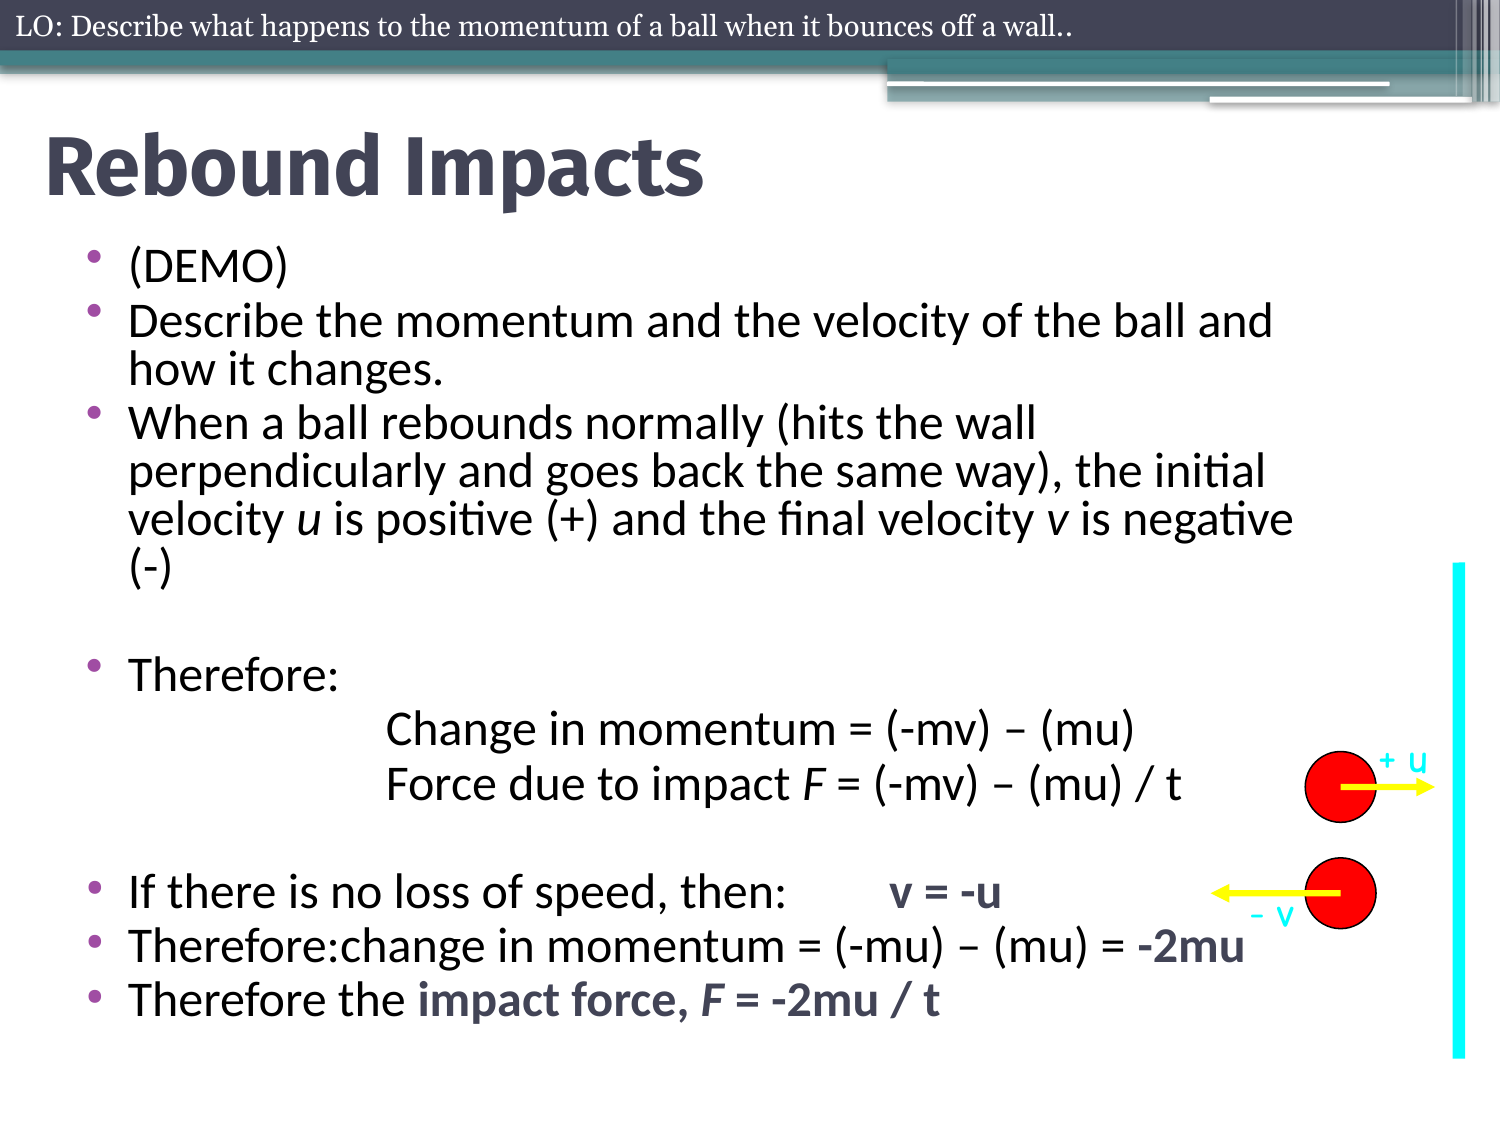

LO: Describe what happens to the momentum of a ball when it bounces off a wall..
# Rebound Impacts
(DEMO)
Describe the momentum and the velocity of the ball and how it changes.
When a ball rebounds normally (hits the wall perpendicularly and goes back the same way), the initial velocity u is positive (+) and the final velocity v is negative (-)

Therefore:
		Change in momentum = (-mv) – (mu)
		Force due to impact F = (-mv) – (mu) / t

If there is no loss of speed, then:	 v = -u
Therefore:change in momentum = (-mu) – (mu) = -2mu
Therefore the impact force, F = -2mu / t

+ u

- v